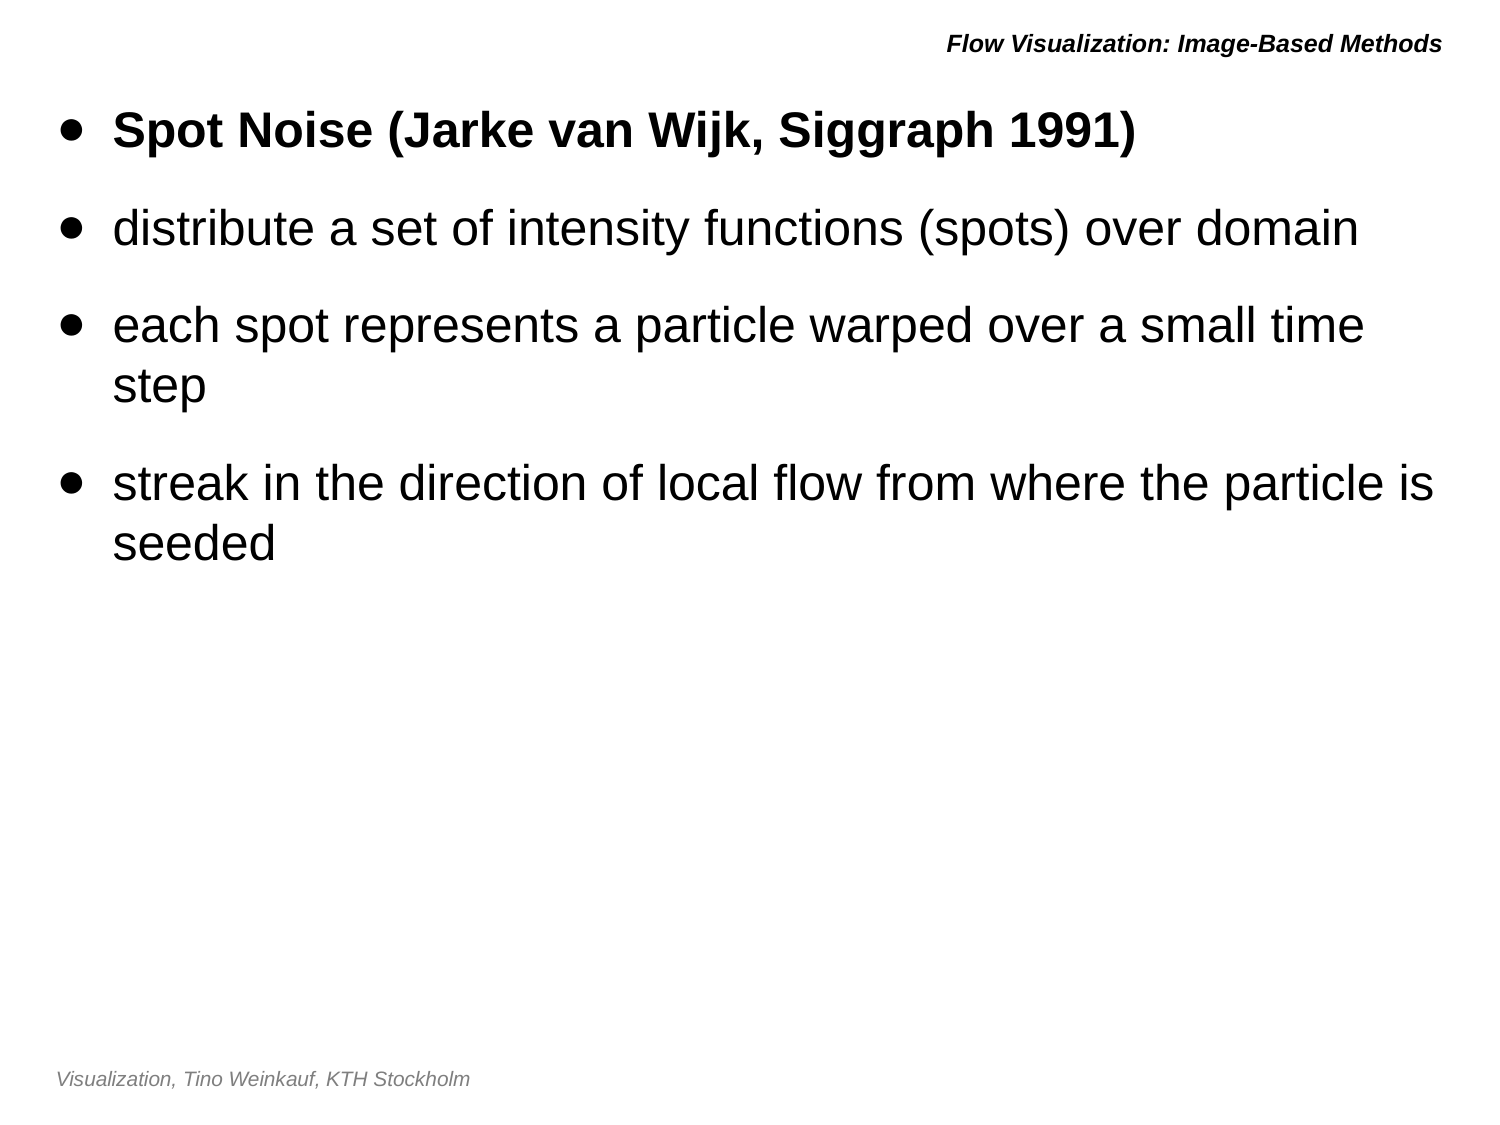

# Flow Visualization: Image-Based Methods
Spot Noise (Jarke van Wijk, Siggraph 1991)
distribute a set of intensity functions (spots) over domain
each spot represents a particle warped over a small time step
streak in the direction of local flow from where the particle is seeded